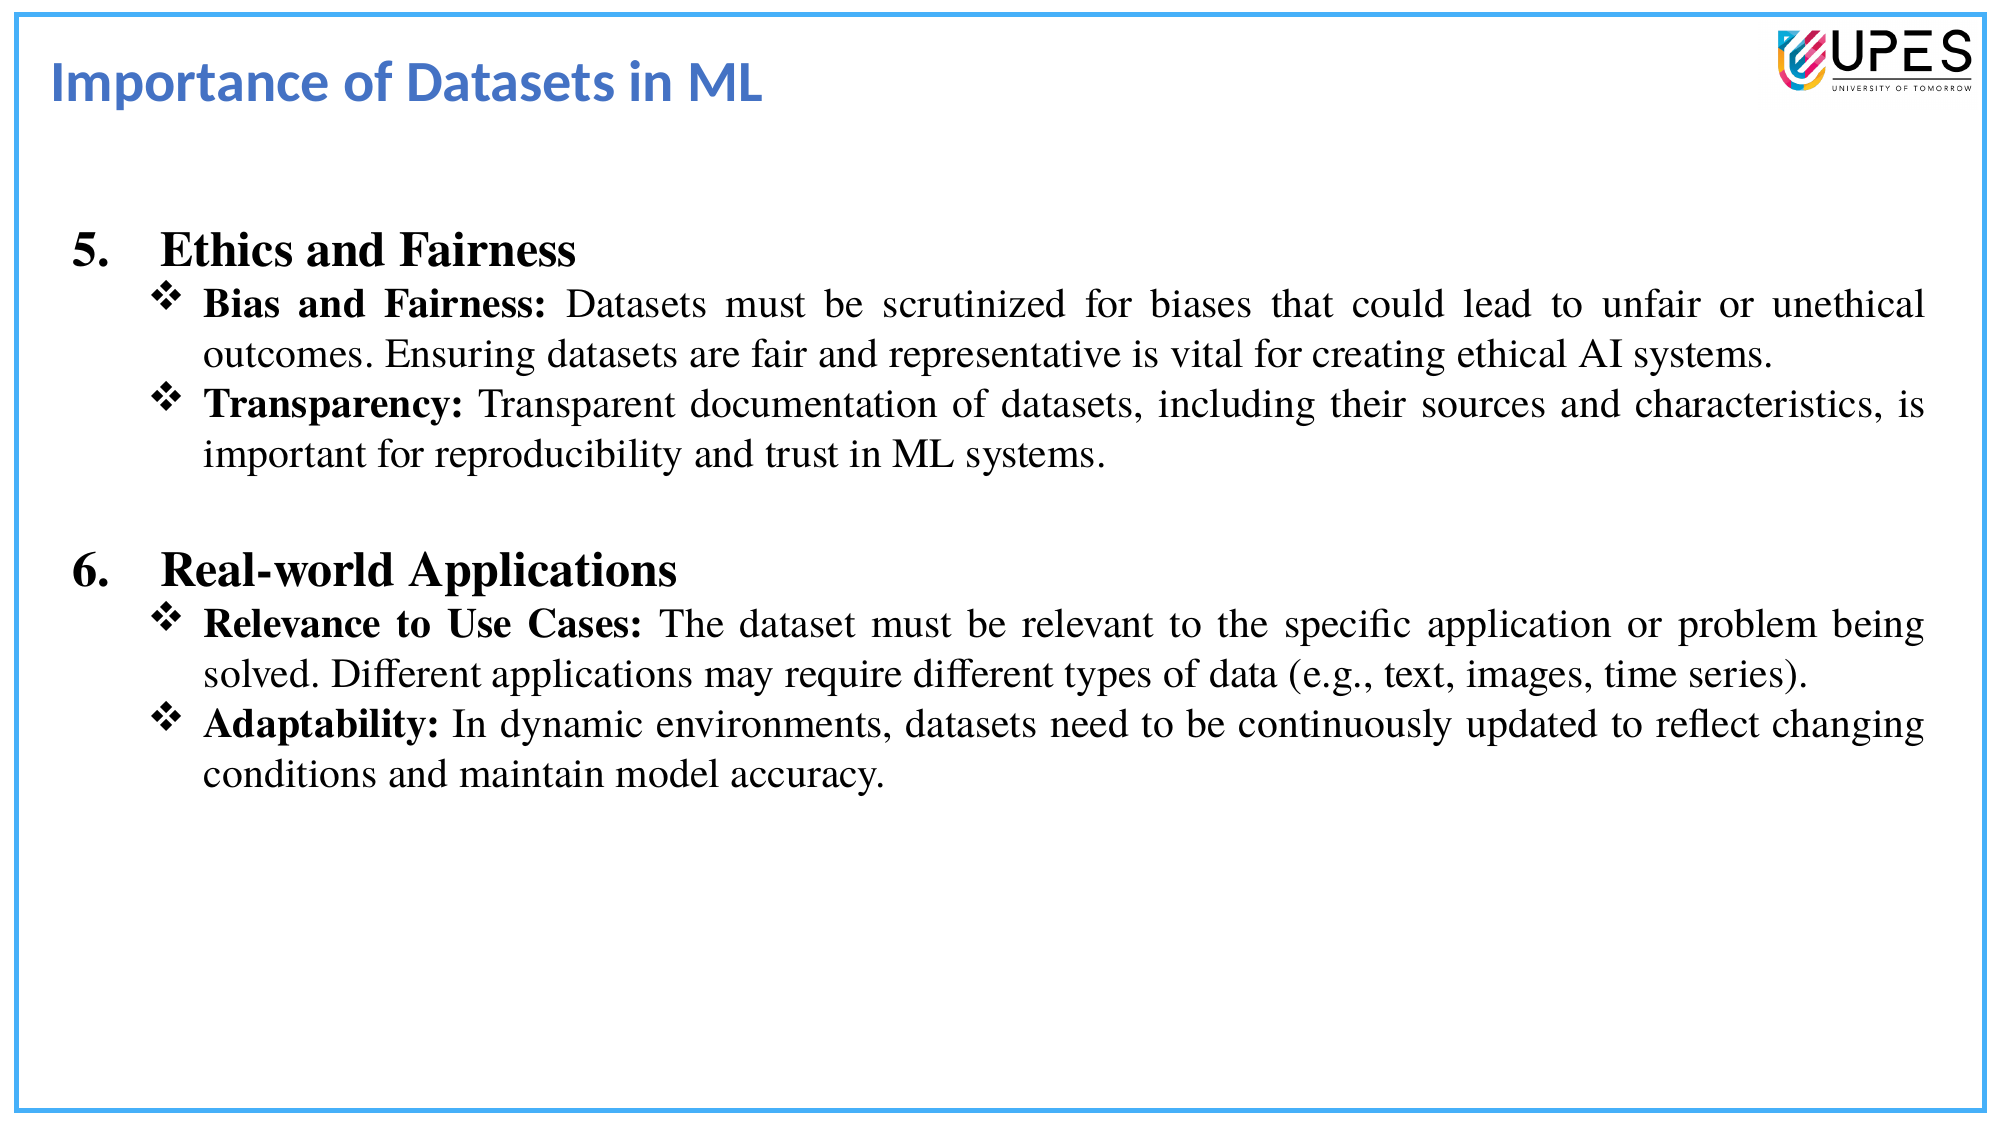

Importance of Datasets in ML
5.    Ethics and Fairness
Bias and Fairness: Datasets must be scrutinized for biases that could lead to unfair or unethical outcomes. Ensuring datasets are fair and representative is vital for creating ethical AI systems.
Transparency: Transparent documentation of datasets, including their sources and characteristics, is important for reproducibility and trust in ML systems.

6.    Real-world Applications
Relevance to Use Cases: The dataset must be relevant to the specific application or problem being solved. Different applications may require different types of data (e.g., text, images, time series).
Adaptability: In dynamic environments, datasets need to be continuously updated to reflect changing conditions and maintain model accuracy.